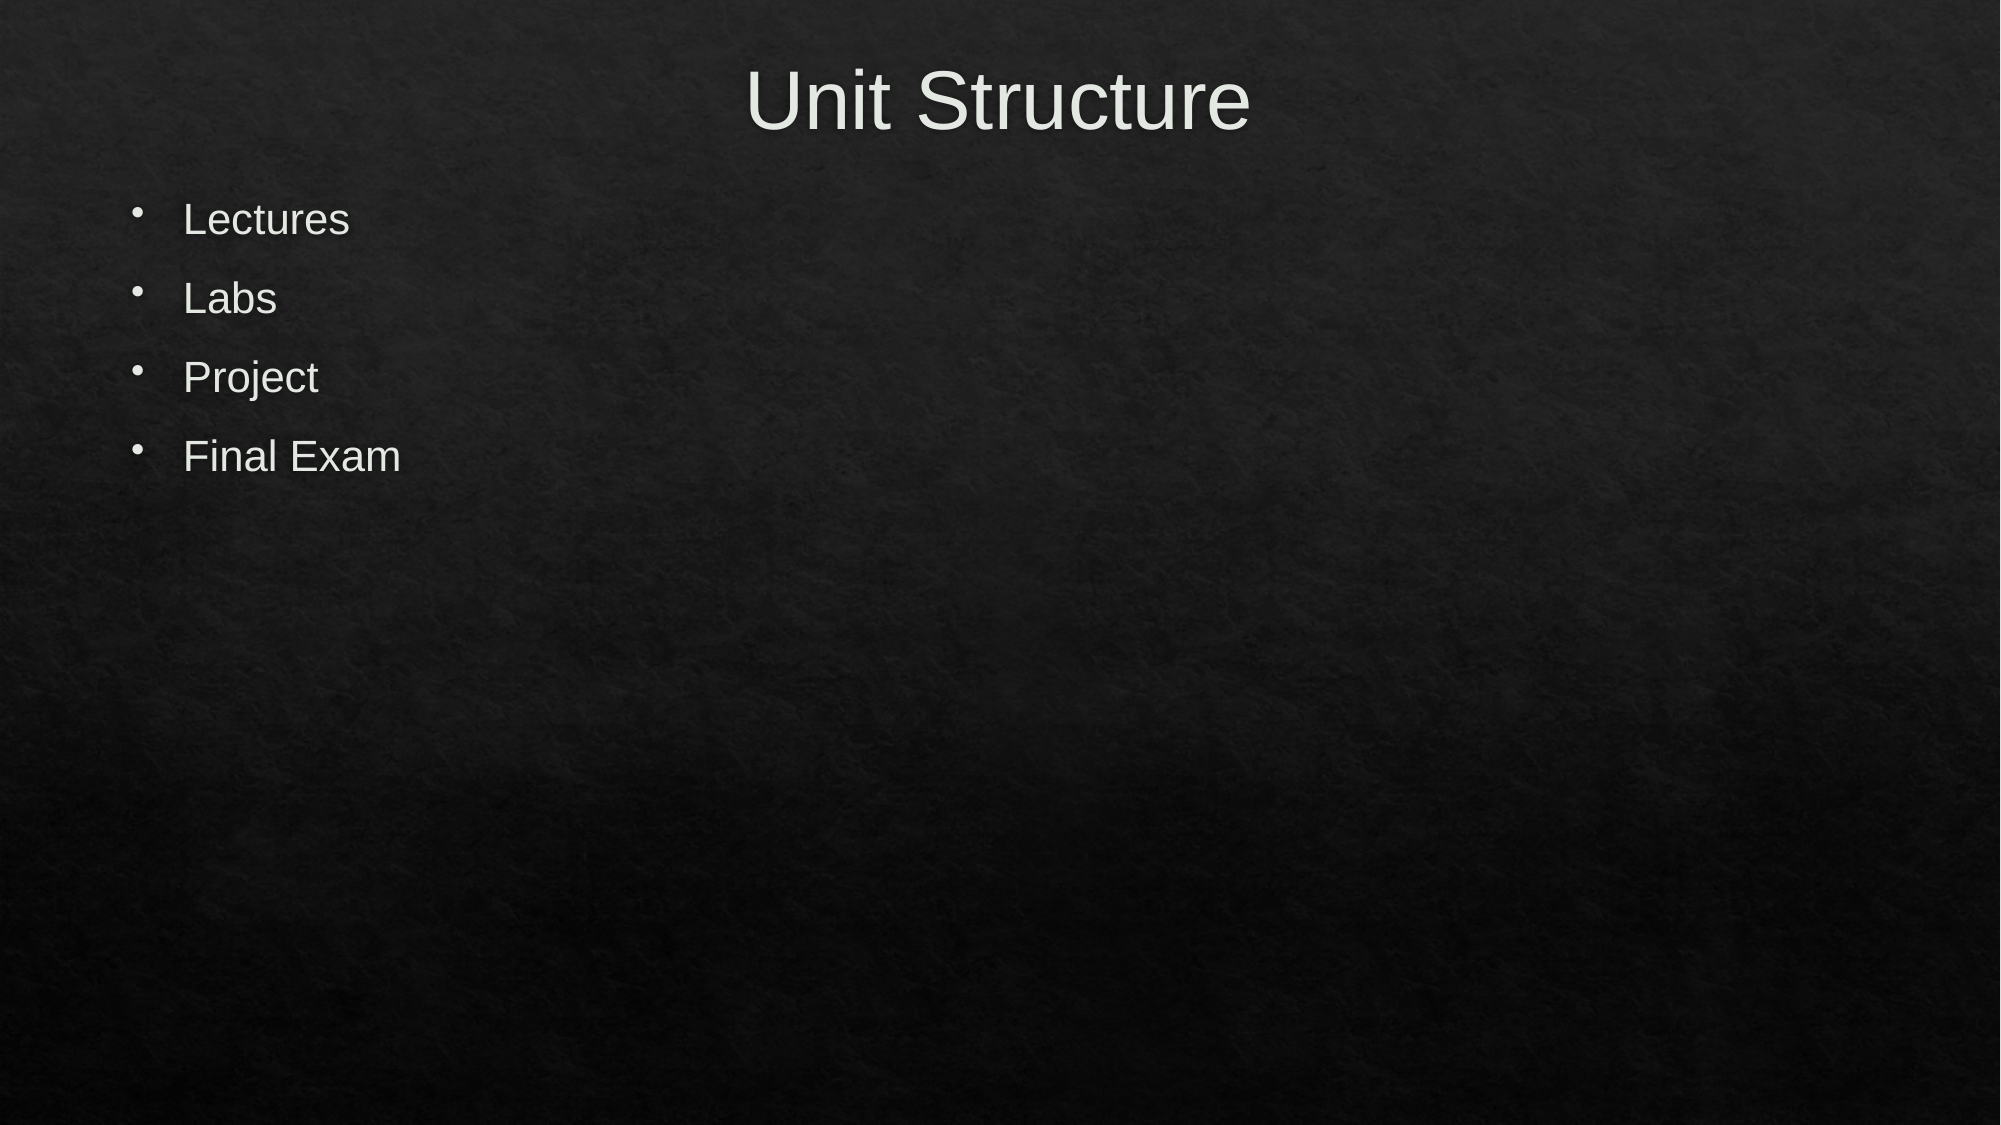

# Unit Structure
Lectures
Labs
Project
Final Exam